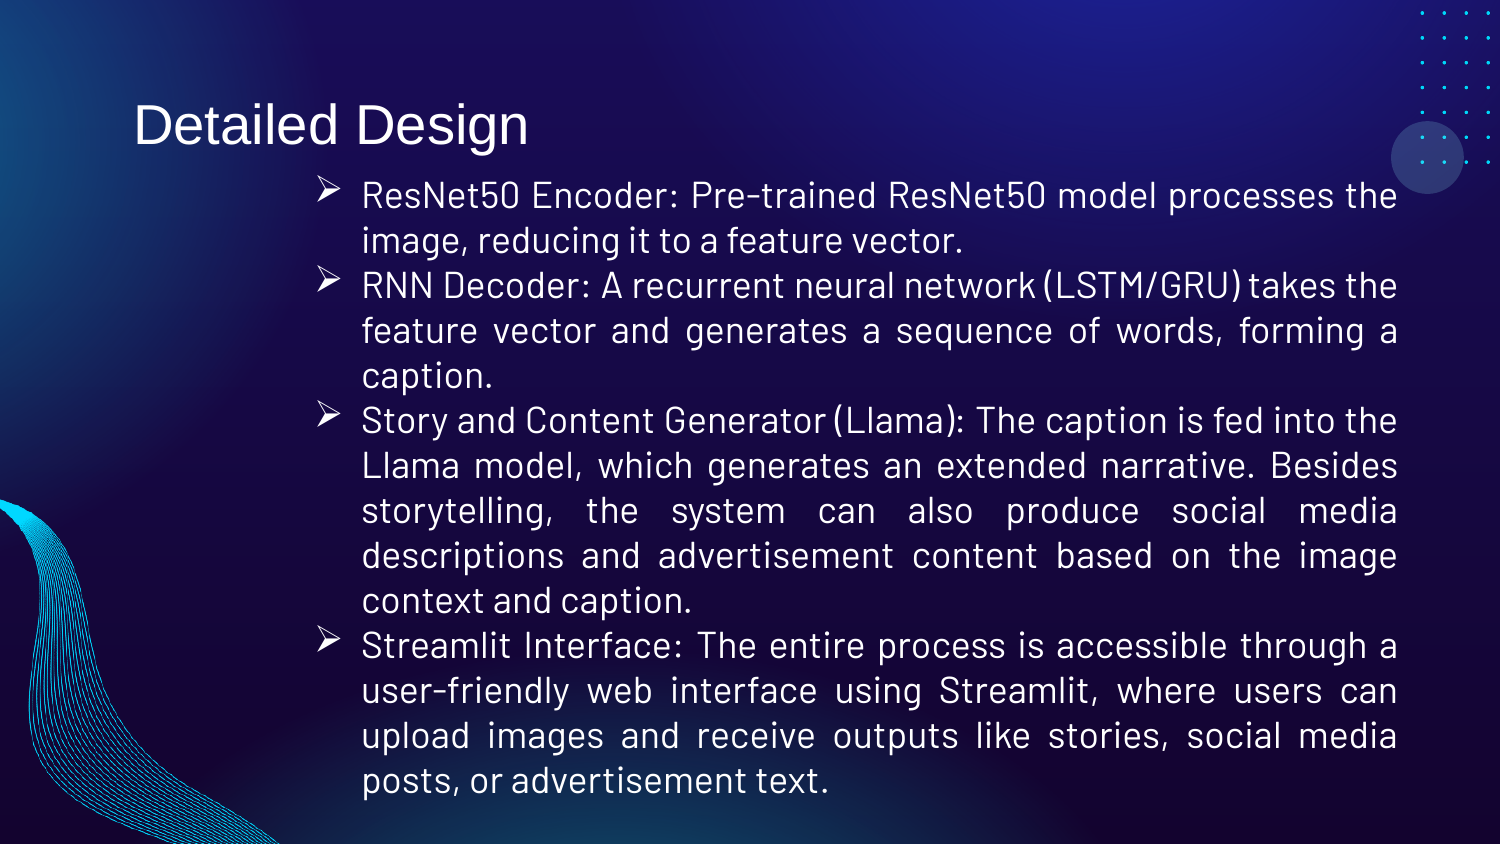

# Detailed Design
ResNet50 Encoder: Pre-trained ResNet50 model processes the image, reducing it to a feature vector.
RNN Decoder: A recurrent neural network (LSTM/GRU) takes the feature vector and generates a sequence of words, forming a caption.
Story and Content Generator (Llama): The caption is fed into the Llama model, which generates an extended narrative. Besides storytelling, the system can also produce social media descriptions and advertisement content based on the image context and caption.
Streamlit Interface: The entire process is accessible through a user-friendly web interface using Streamlit, where users can upload images and receive outputs like stories, social media posts, or advertisement text.